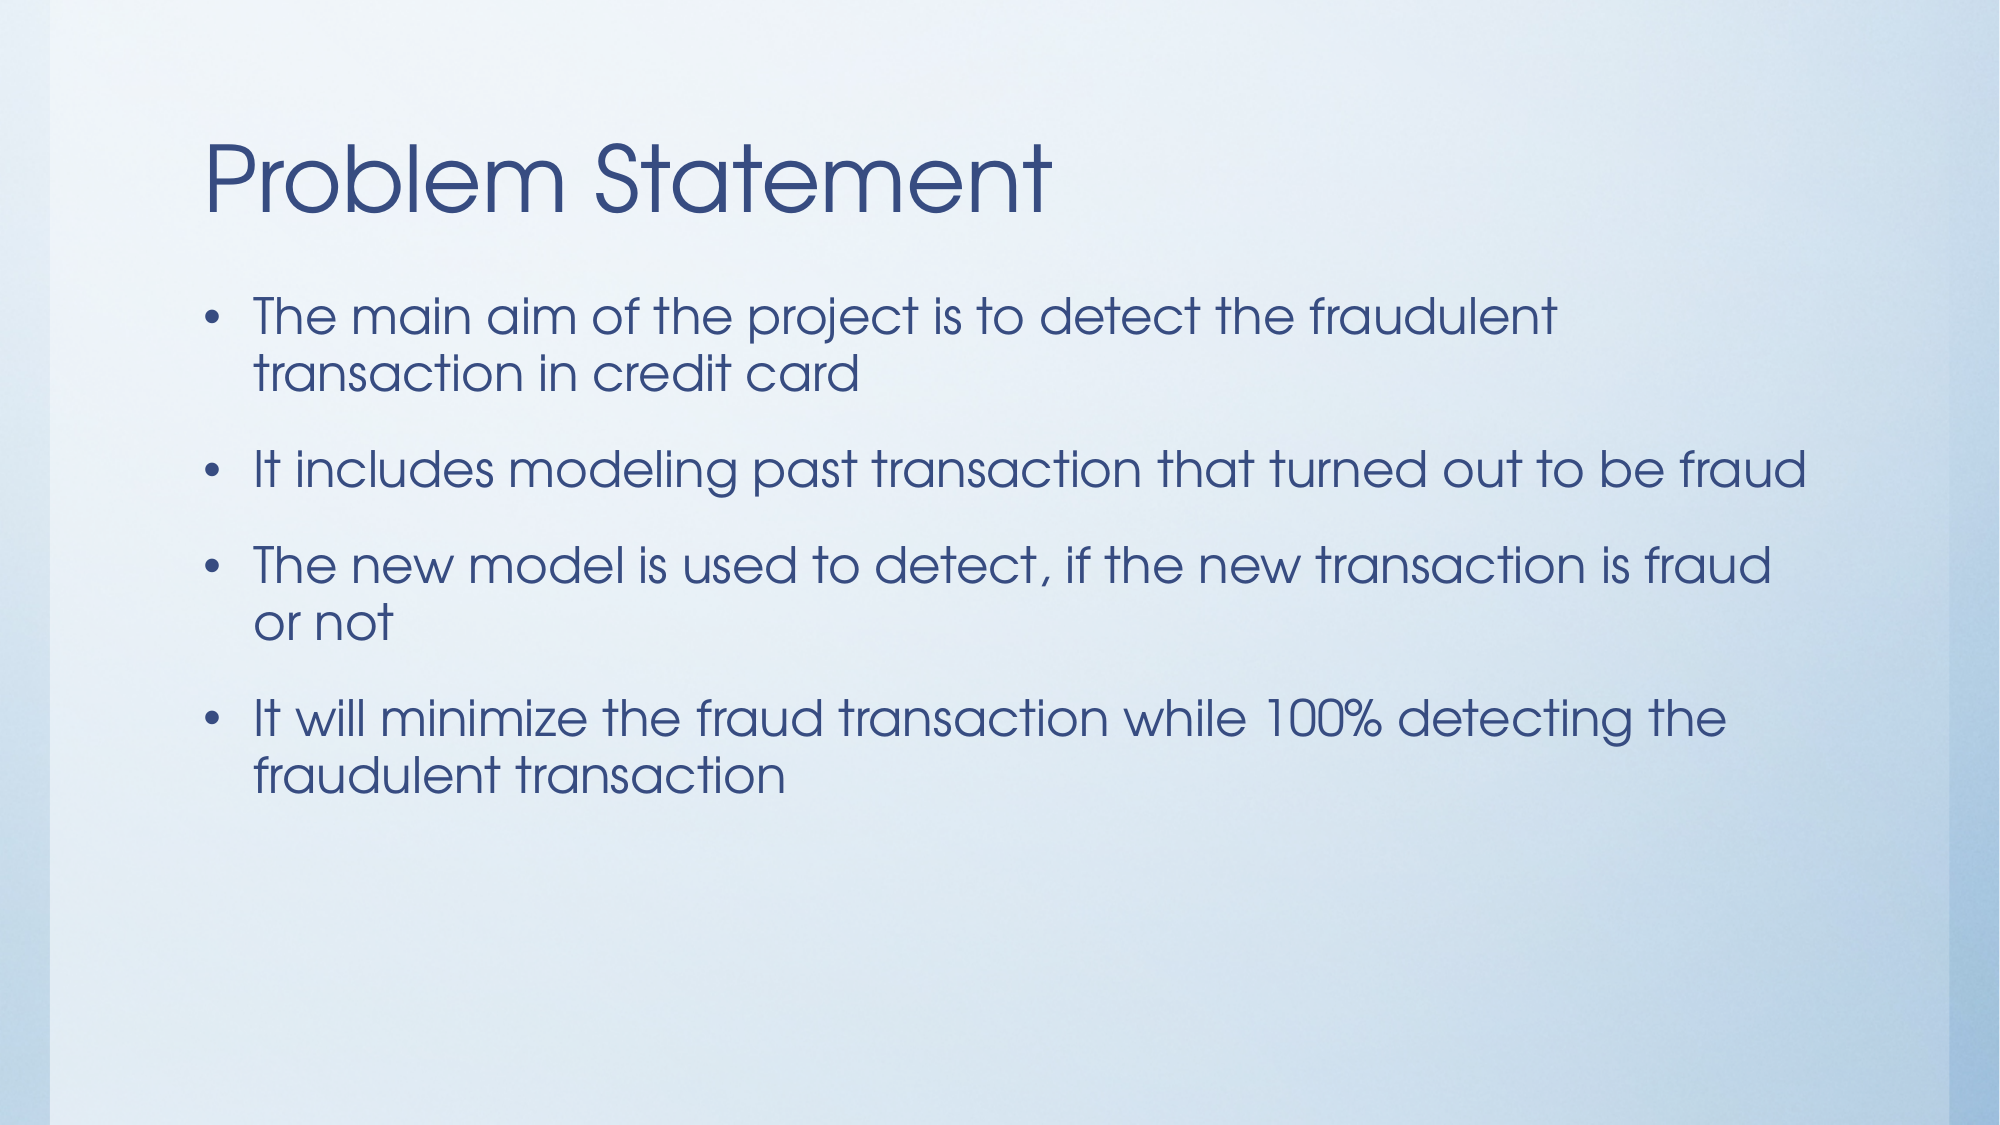

# Problem Statement
The main aim of the project is to detect the fraudulent transaction in credit card
It includes modeling past transaction that turned out to be fraud
The new model is used to detect, if the new transaction is fraud or not
It will minimize the fraud transaction while 100% detecting the fraudulent transaction